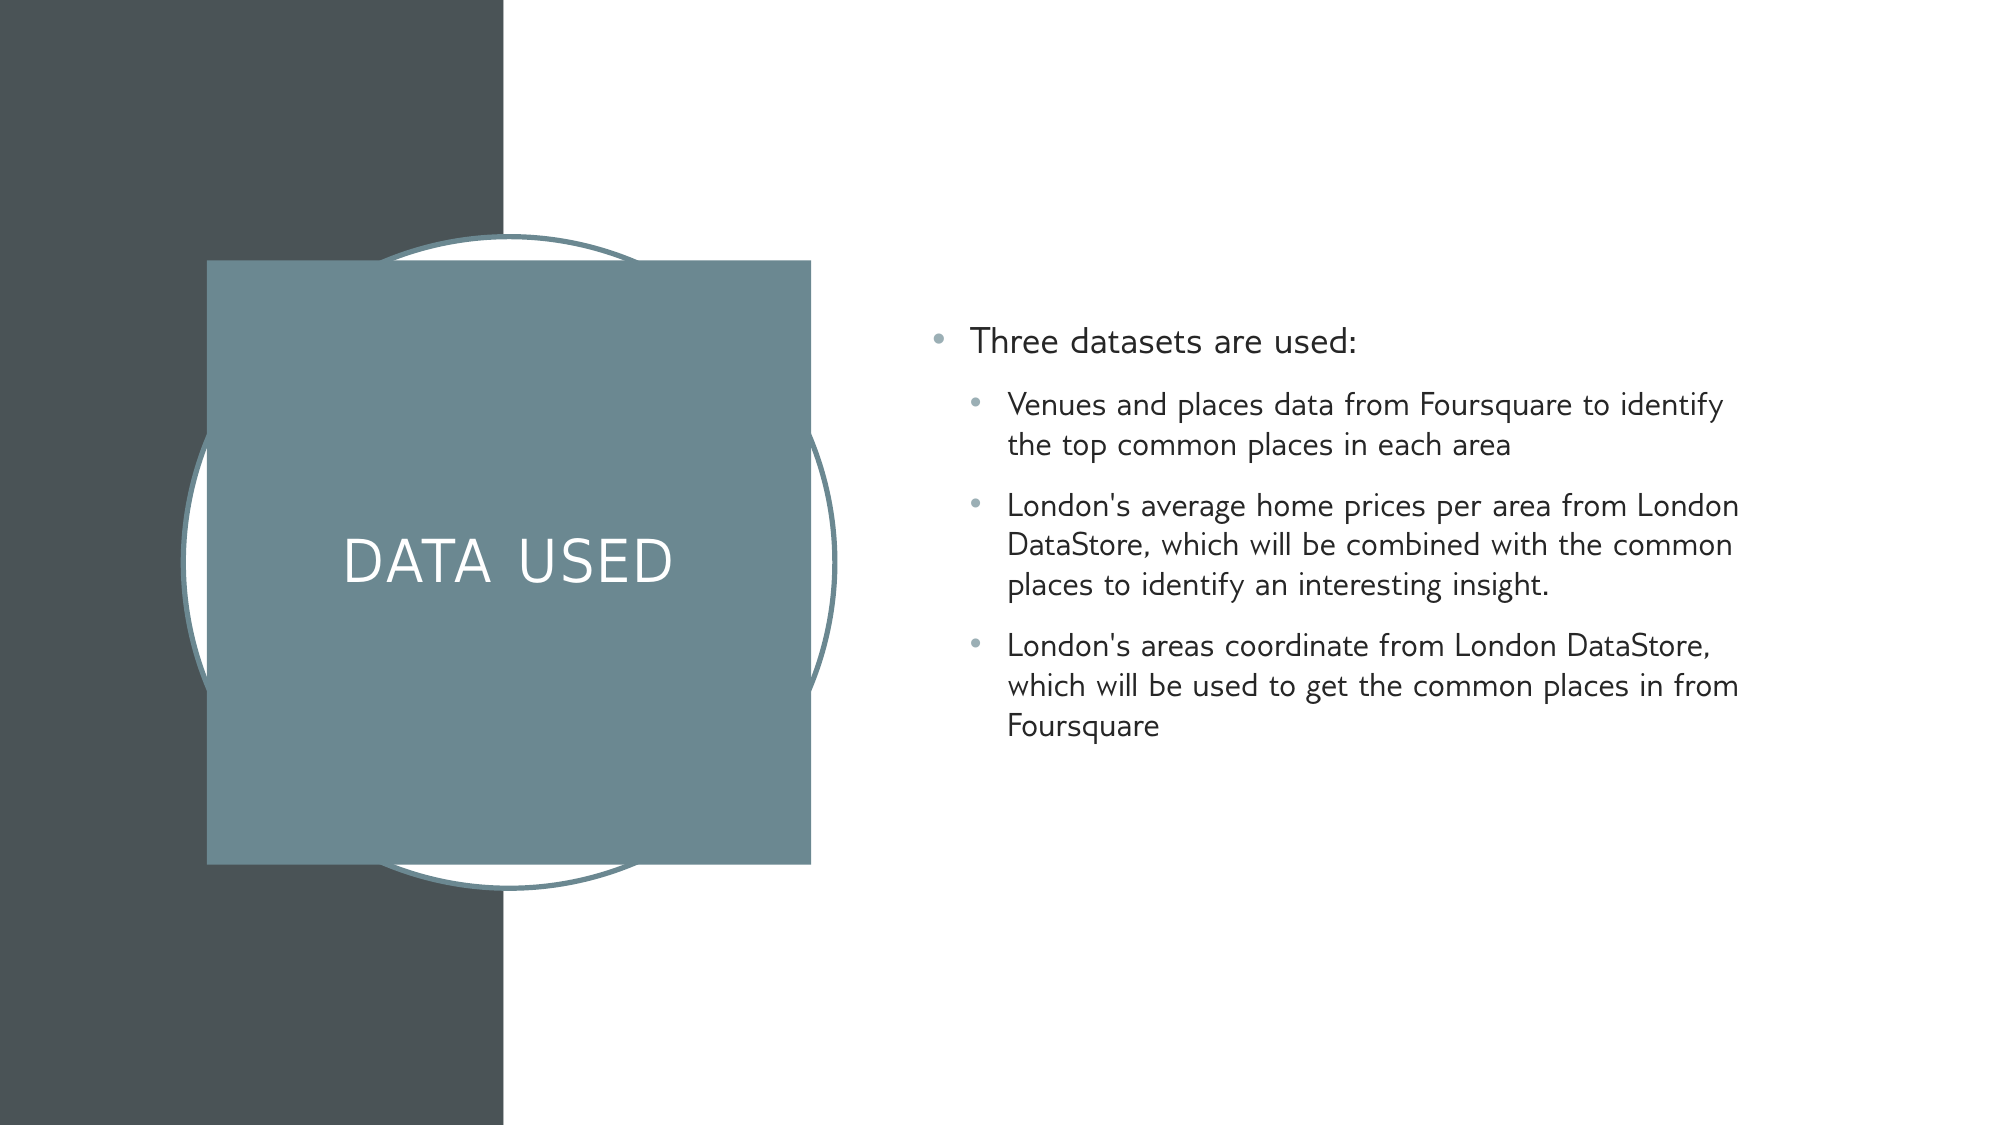

Three datasets are used:
Venues and places data from Foursquare to identify the top common places in each area
London's average home prices per area from London DataStore, which will be combined with the common places to identify an interesting insight.
London's areas coordinate from London DataStore, which will be used to get the common places in from Foursquare

# Data Used